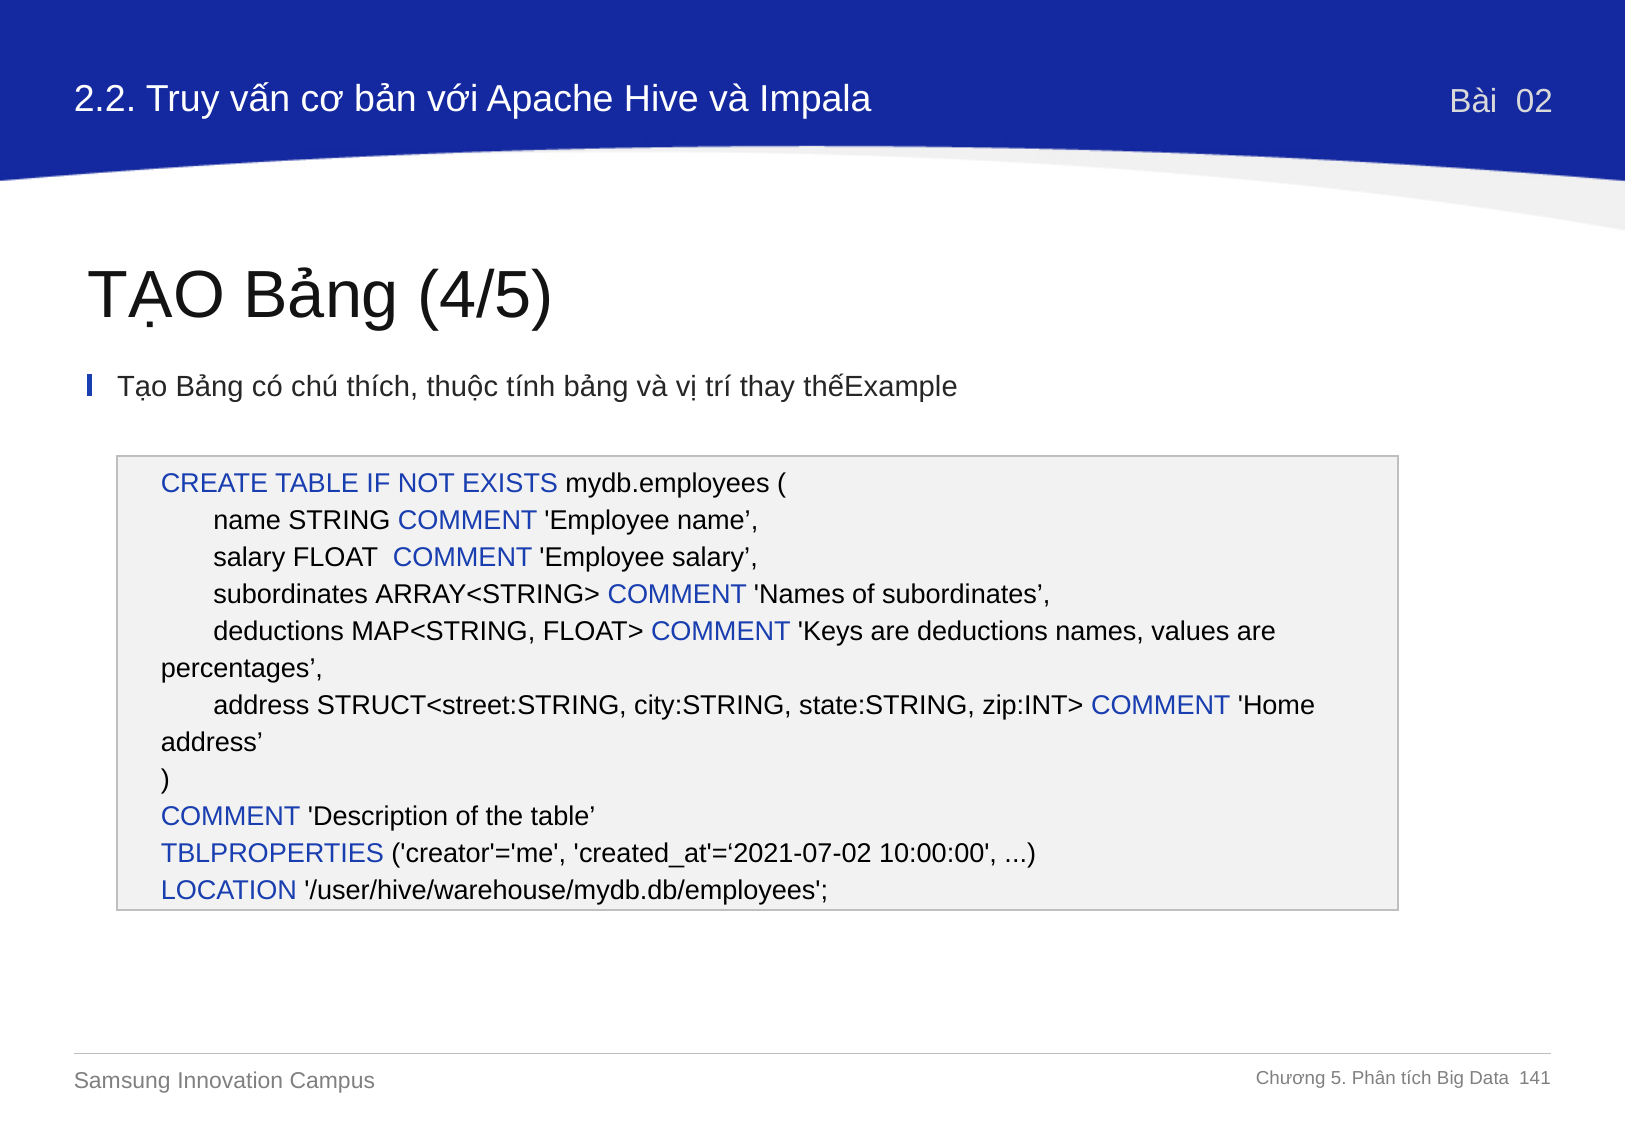

2.2. Truy vấn cơ bản với Apache Hive và Impala
Bài  02
TẠO Bảng (4/5)
Tạo Bảng có chú thích, thuộc tính bảng và vị trí thay thếExample

CREATE TABLE IF NOT EXISTS mydb.employees (
       name STRING COMMENT 'Employee name’,
       salary FLOAT  COMMENT 'Employee salary’,
       subordinates ARRAY<STRING> COMMENT 'Names of subordinates’,
       deductions MAP<STRING, FLOAT> COMMENT 'Keys are deductions names, values are percentages’,
       address STRUCT<street:STRING, city:STRING, state:STRING, zip:INT> COMMENT 'Home address’
)
COMMENT 'Description of the table’
TBLPROPERTIES ('creator'='me', 'created_at'=‘2021-07-02 10:00:00', ...)
LOCATION '/user/hive/warehouse/mydb.db/employees';